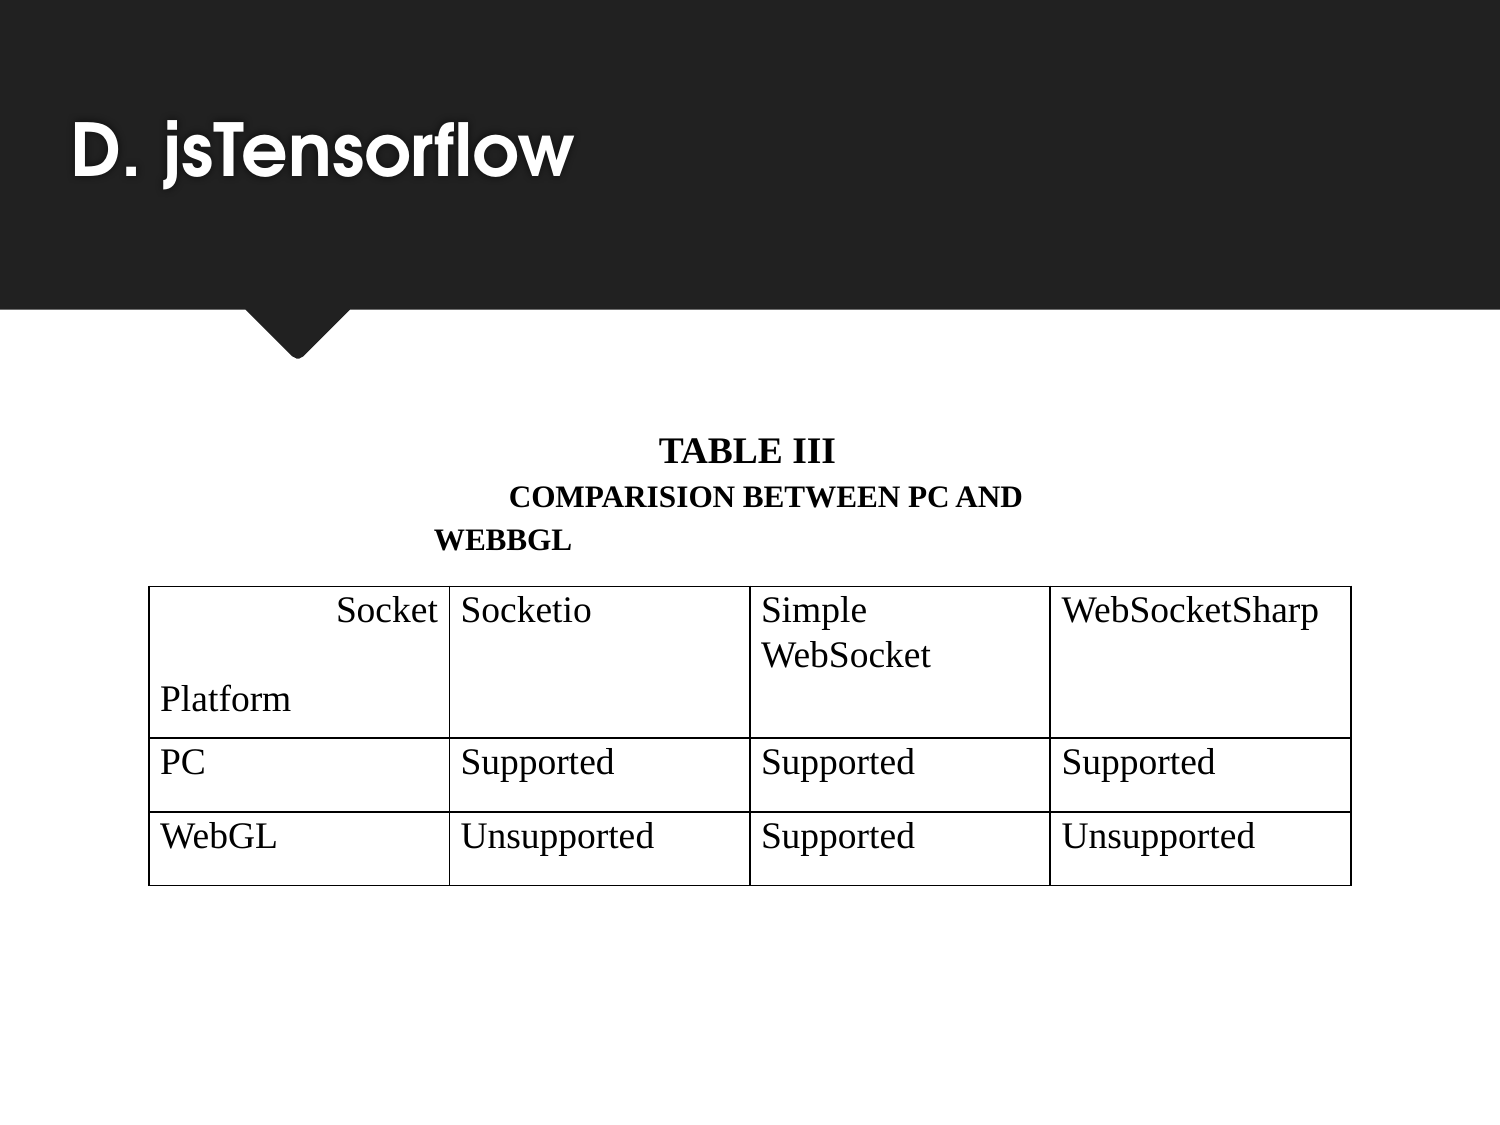

# D. jsTensorflow

	TABLE III
COMPARISION BETWEEN PC AND WEBBGL

| Socket Platform | Socketio | Simple WebSocket | WebSocketSharp |
| --- | --- | --- | --- |
| PC | Supported | Supported | Supported |
| WebGL | Unsupported | Supported | Unsupported |